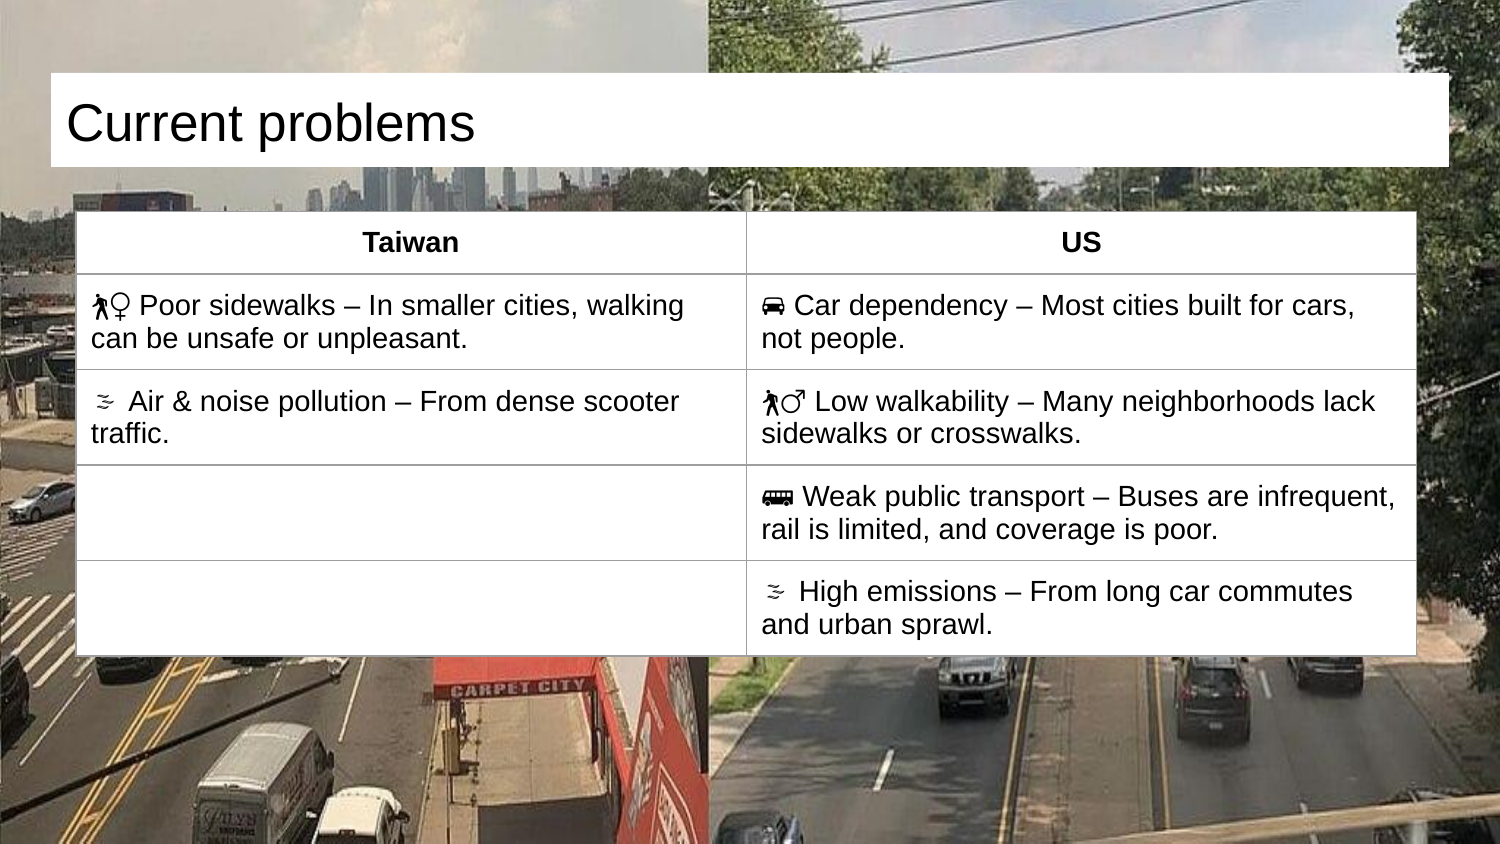

# Current problems
| Taiwan | US |
| --- | --- |
| 🚶‍♀️ Poor sidewalks – In smaller cities, walking can be unsafe or unpleasant. | 🚘 Car dependency – Most cities built for cars, not people. |
| 🌫️ Air & noise pollution – From dense scooter traffic. | 🚶‍♂️ Low walkability – Many neighborhoods lack sidewalks or crosswalks. |
|  | 🚌 Weak public transport – Buses are infrequent, rail is limited, and coverage is poor. |
|  | 🌫️ High emissions – From long car commutes and urban sprawl. |